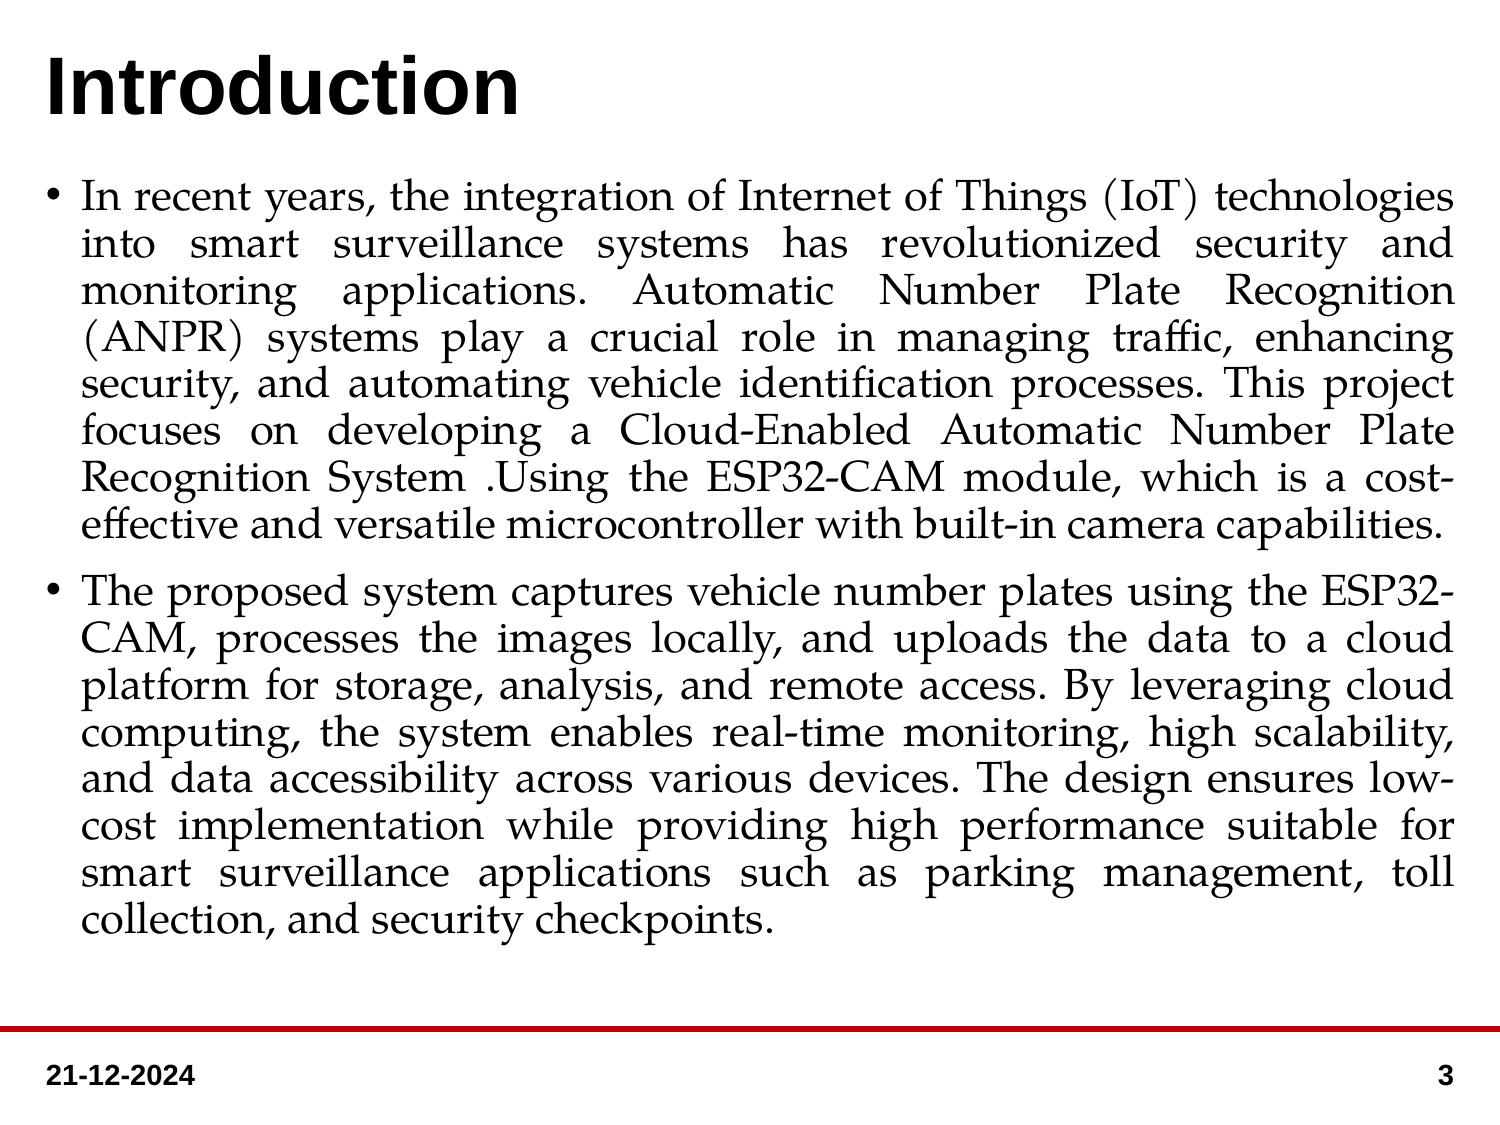

# Introduction
In recent years, the integration of Internet of Things (IoT) technologies into smart surveillance systems has revolutionized security and monitoring applications. Automatic Number Plate Recognition (ANPR) systems play a crucial role in managing traffic, enhancing security, and automating vehicle identification processes. This project focuses on developing a Cloud-Enabled Automatic Number Plate Recognition System .Using the ESP32-CAM module, which is a cost-effective and versatile microcontroller with built-in camera capabilities.
The proposed system captures vehicle number plates using the ESP32-CAM, processes the images locally, and uploads the data to a cloud platform for storage, analysis, and remote access. By leveraging cloud computing, the system enables real-time monitoring, high scalability, and data accessibility across various devices. The design ensures low-cost implementation while providing high performance suitable for smart surveillance applications such as parking management, toll collection, and security checkpoints.

21-12-2024
3